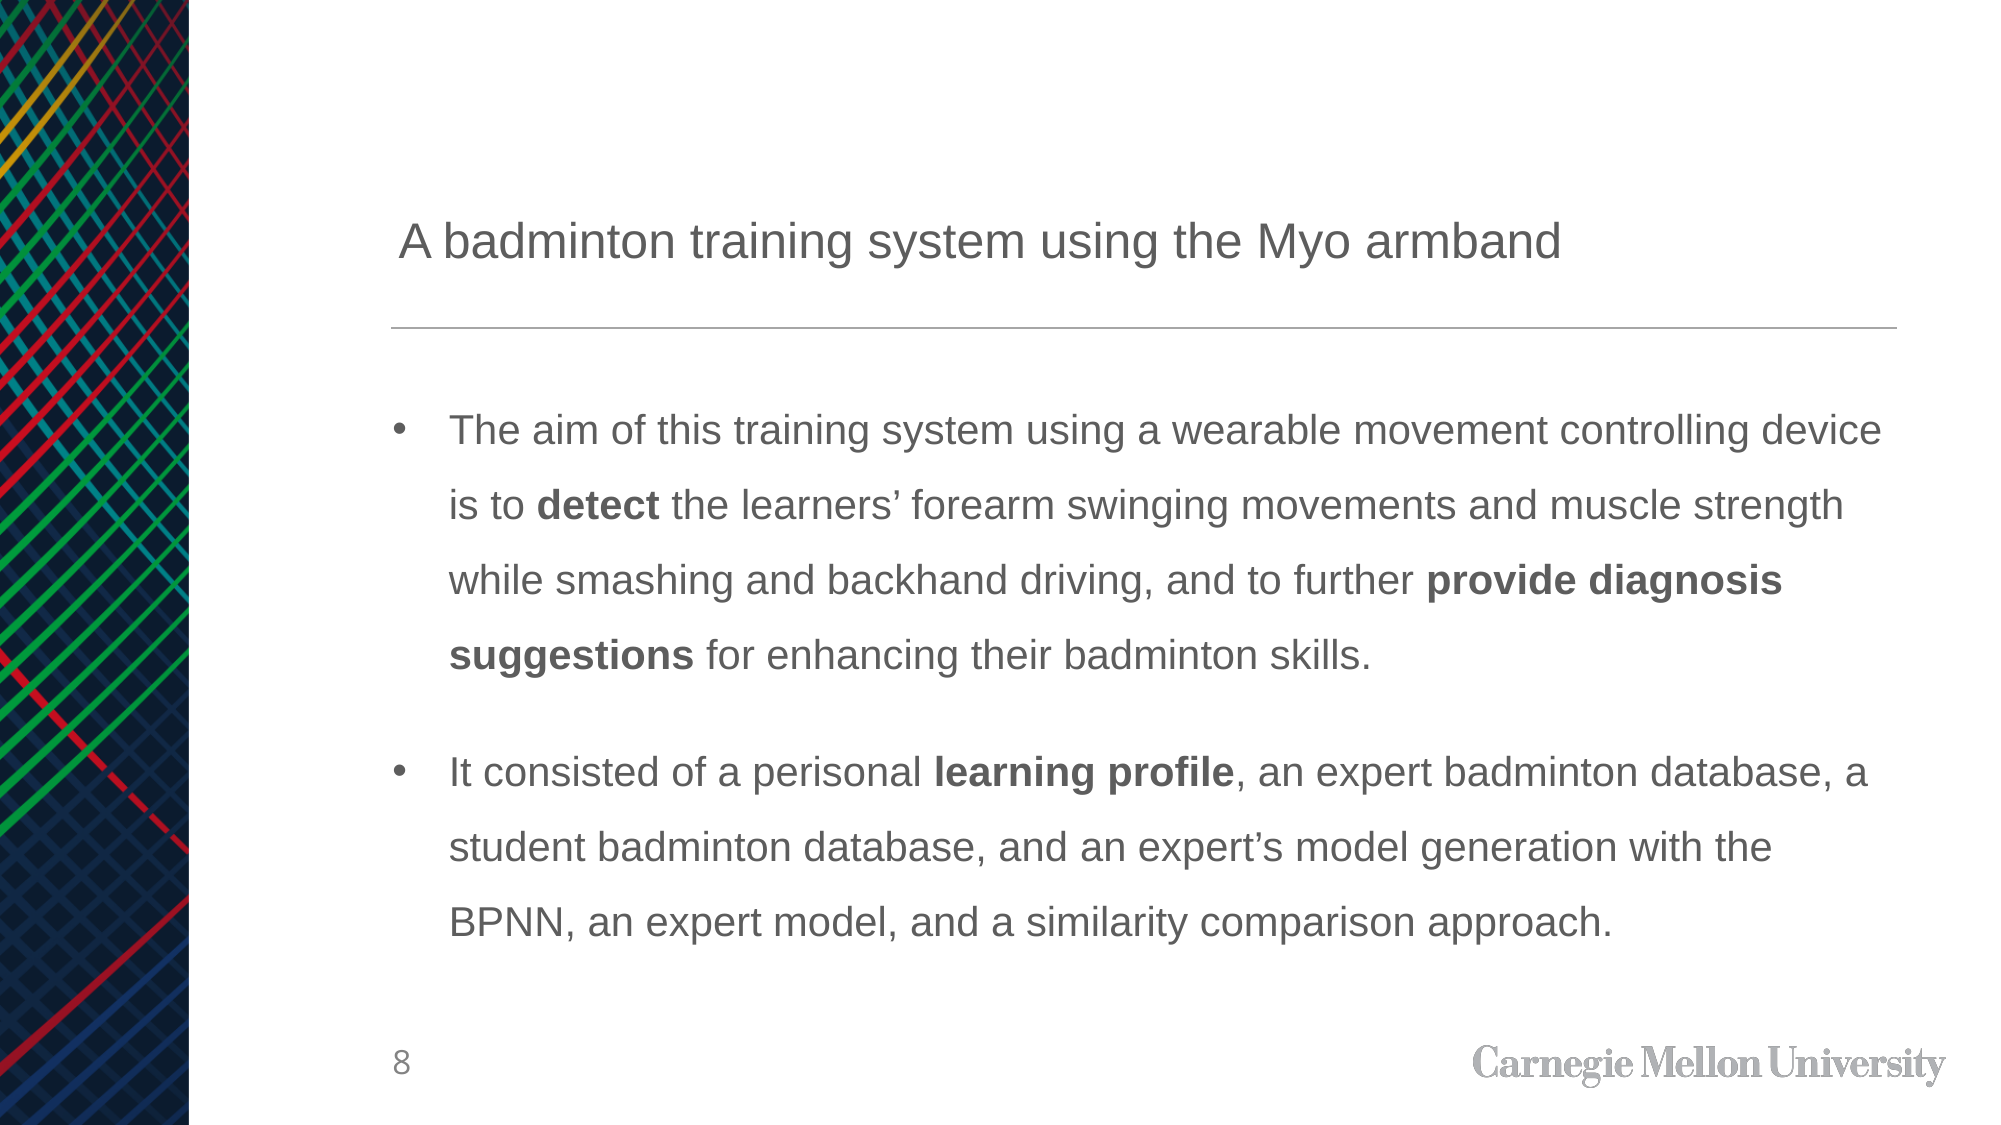

A badminton training system using the Myo armband
The aim of this training system using a wearable movement controlling device is to detect the learners’ forearm swinging movements and muscle strength while smashing and backhand driving, and to further provide diagnosis suggestions for enhancing their badminton skills.
It consisted of a perisonal learning profile, an expert badminton database, a student badminton database, and an expert’s model generation with the BPNN, an expert model, and a similarity comparison approach.
8